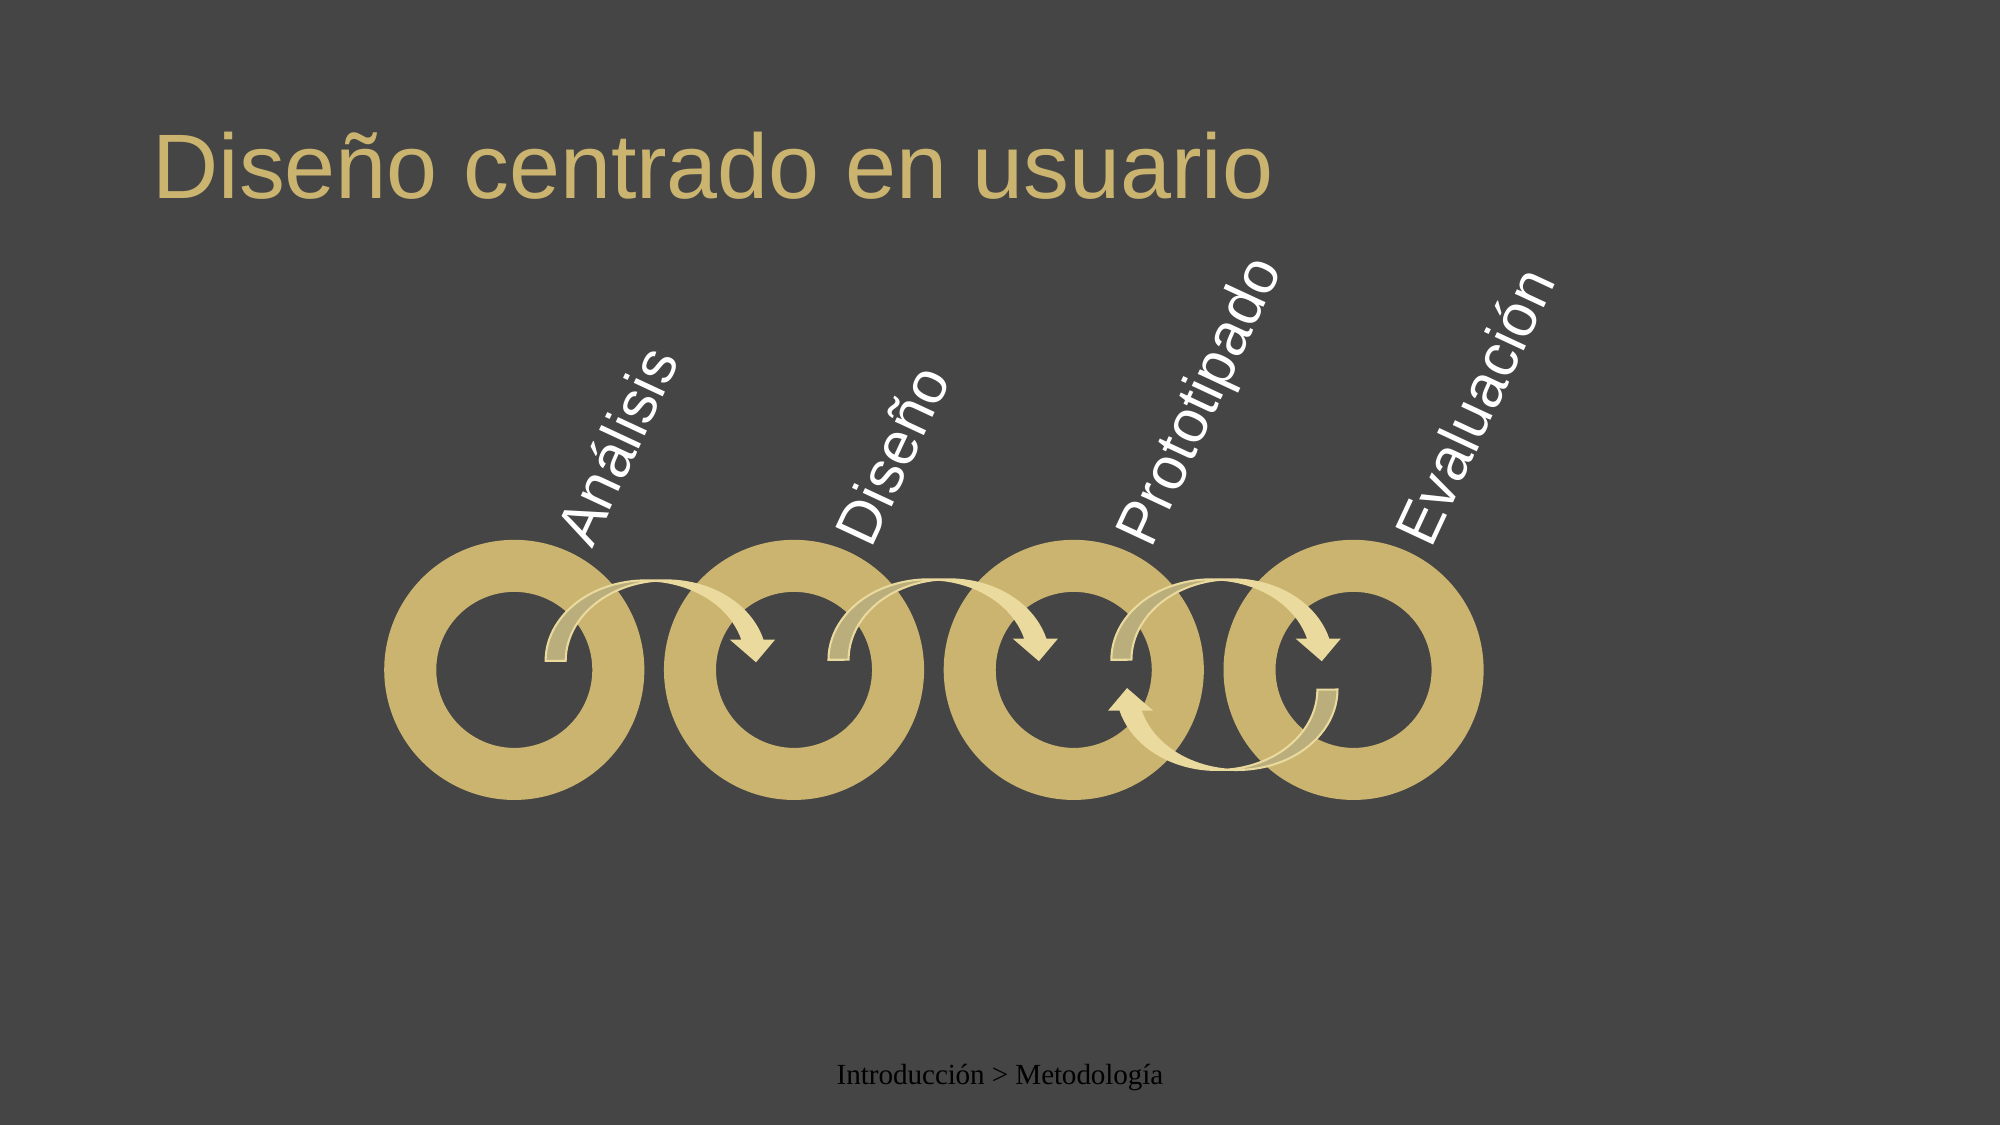

# Diseño centrado en usuario
Análisis
Diseño
Prototipado
Evaluación

Introducción > Metodología